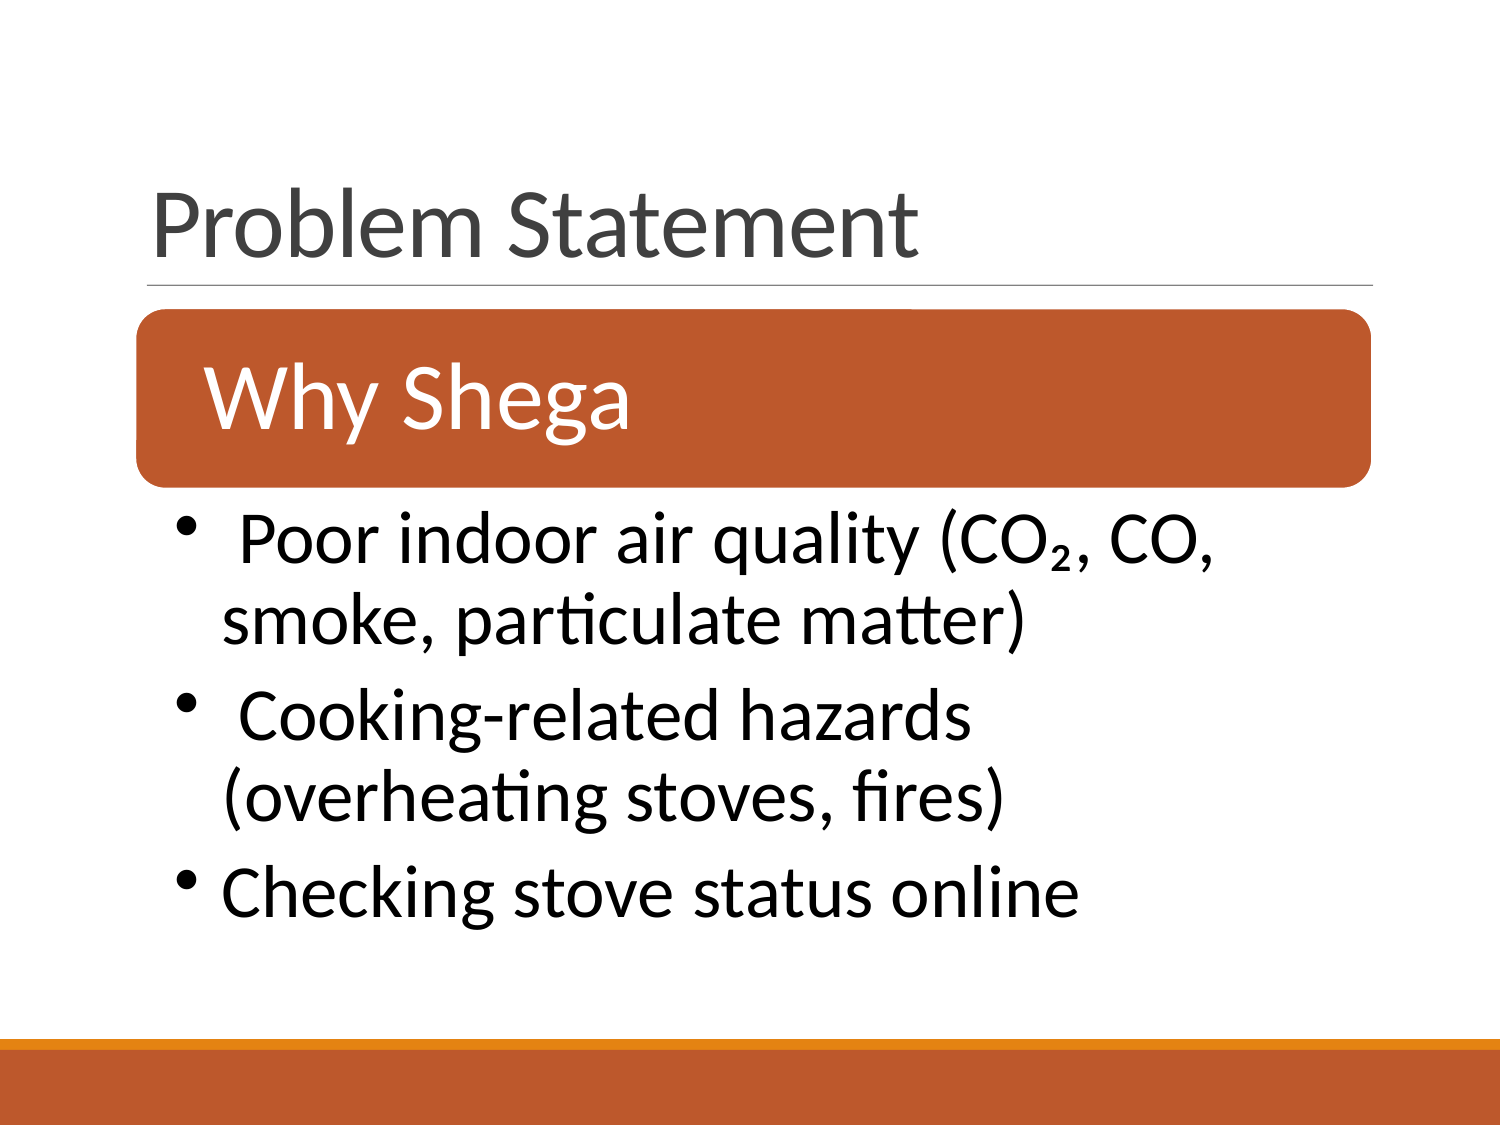

# Problem Statement
 Why Shega
 Poor indoor air quality (CO₂, CO, smoke, particulate matter)
 Cooking-related hazards (overheating stoves, fires)
Checking stove status online